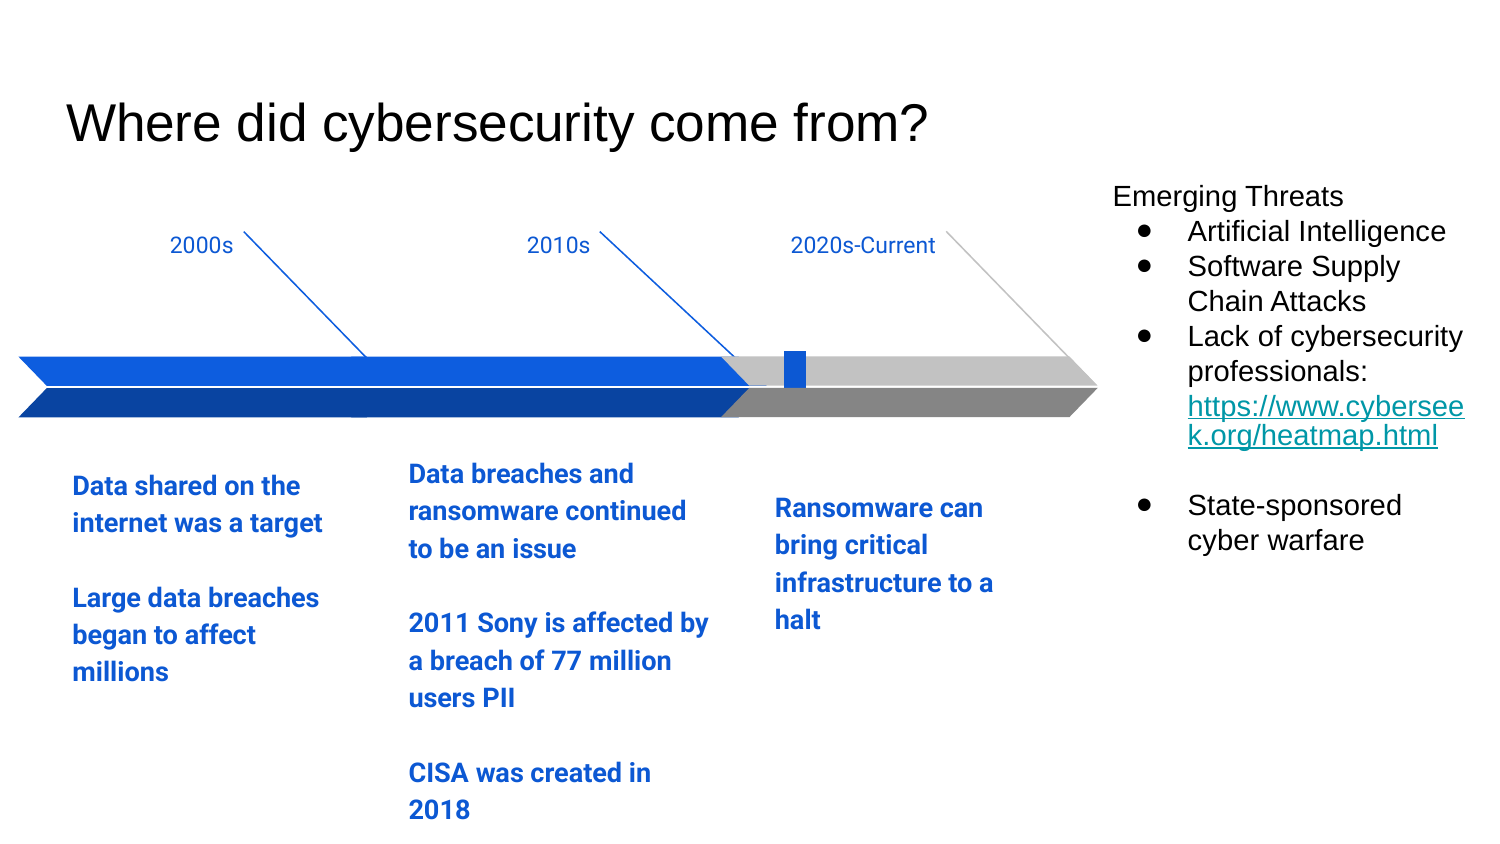

# Where did cybersecurity come from?
Emerging Threats
Artificial Intelligence
Software Supply Chain Attacks
Lack of cybersecurity professionals: https://www.cyberseek.org/heatmap.html
State-sponsored cyber warfare
2020s-Current

Ransomware can bring critical infrastructure to a halt

2000s

Data shared on the internet was a target

Large data breaches began to affect millions
2010s

Data breaches and ransomware continued to be an issue

2011 Sony is affected by a breach of 77 million users PII

CISA was created in 2018